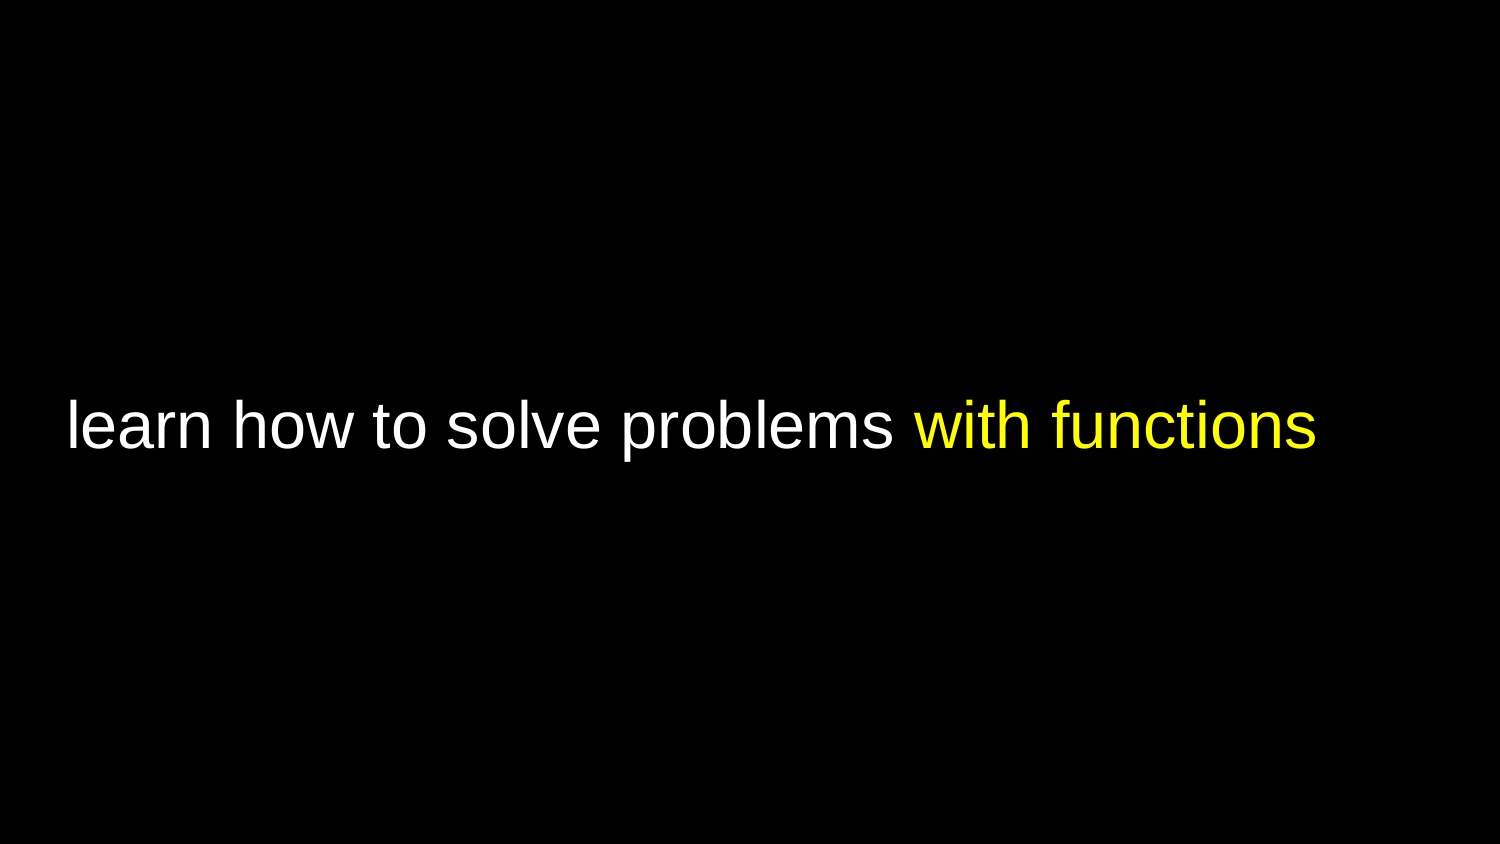

# learn how to solve problems with functions